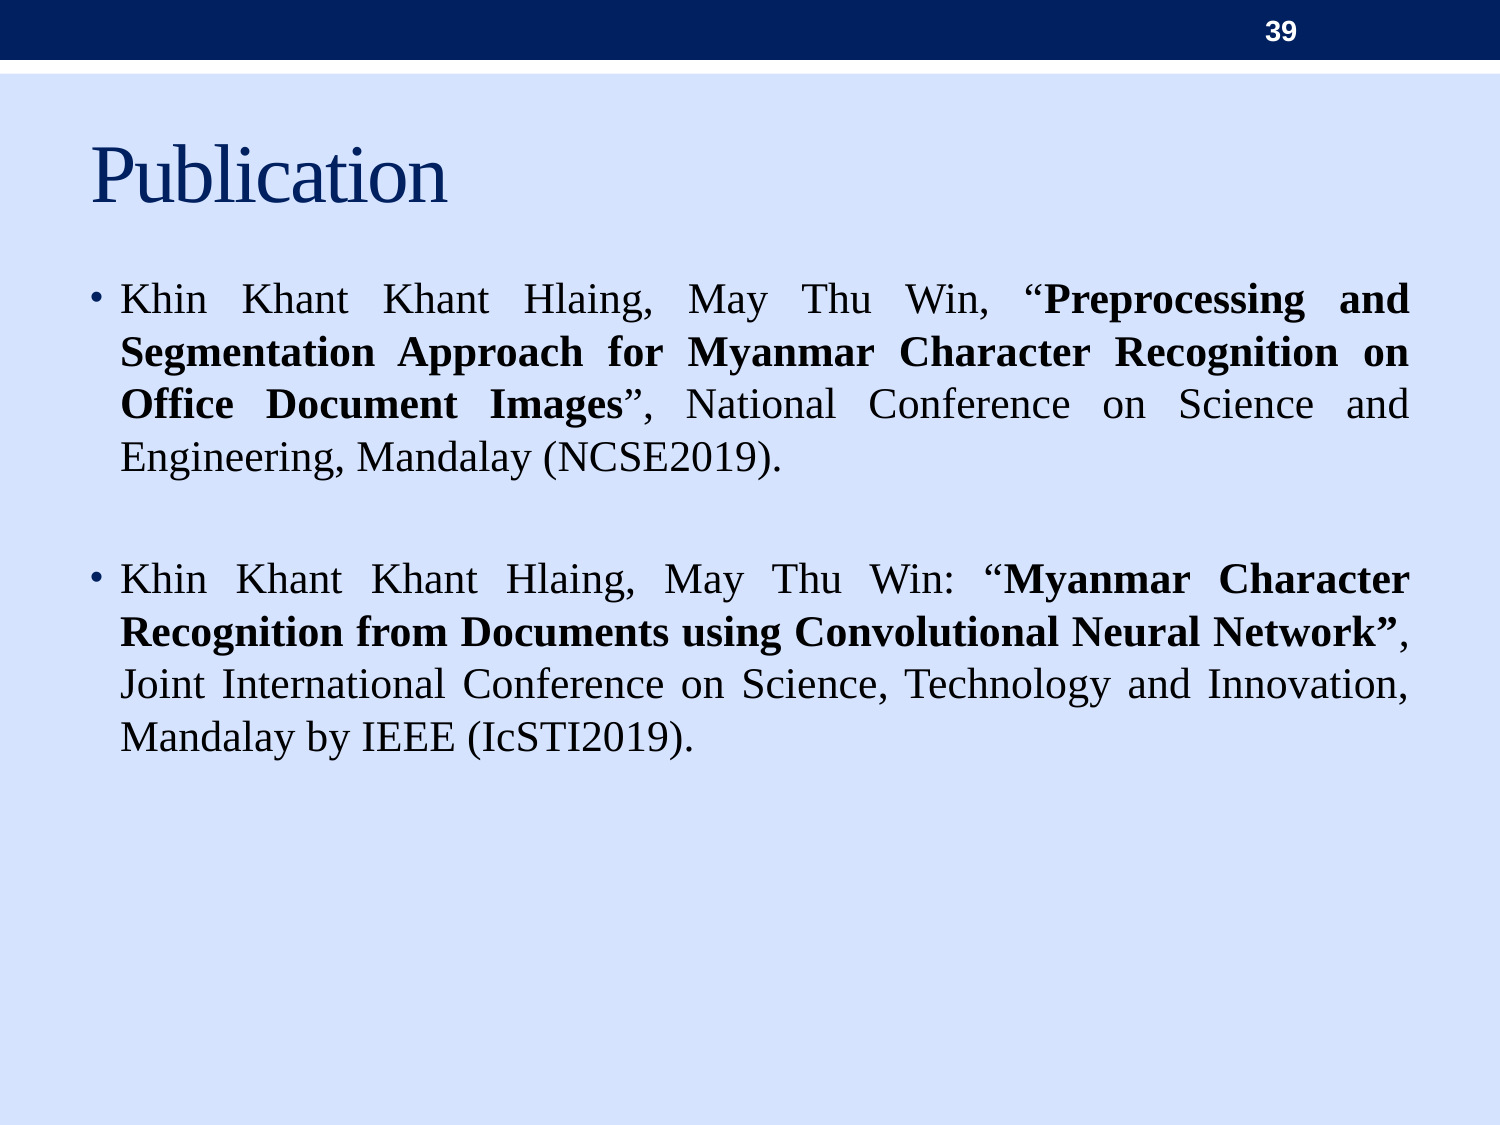

39
# Publication
Khin Khant Khant Hlaing, May Thu Win, “Preprocessing and Segmentation Approach for Myanmar Character Recognition on Office Document Images”, National Conference on Science and Engineering, Mandalay (NCSE2019).

Khin Khant Khant Hlaing, May Thu Win: “Myanmar Character Recognition from Documents using Convolutional Neural Network”, Joint International Conference on Science, Technology and Innovation, Mandalay by IEEE (IcSTI2019).